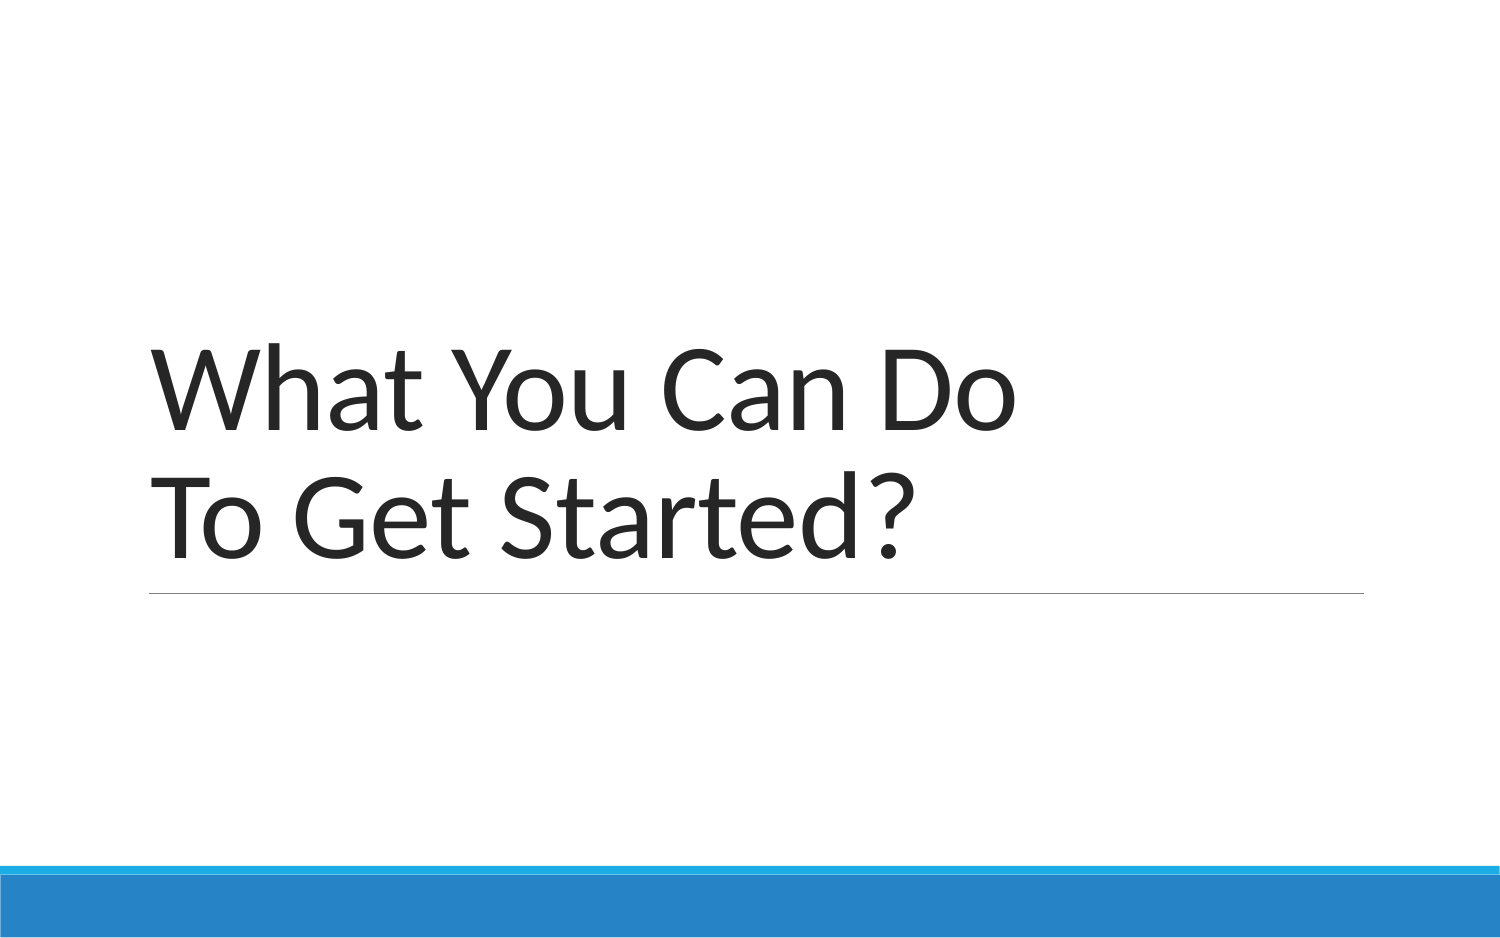

# What You Can Do To Get Started?